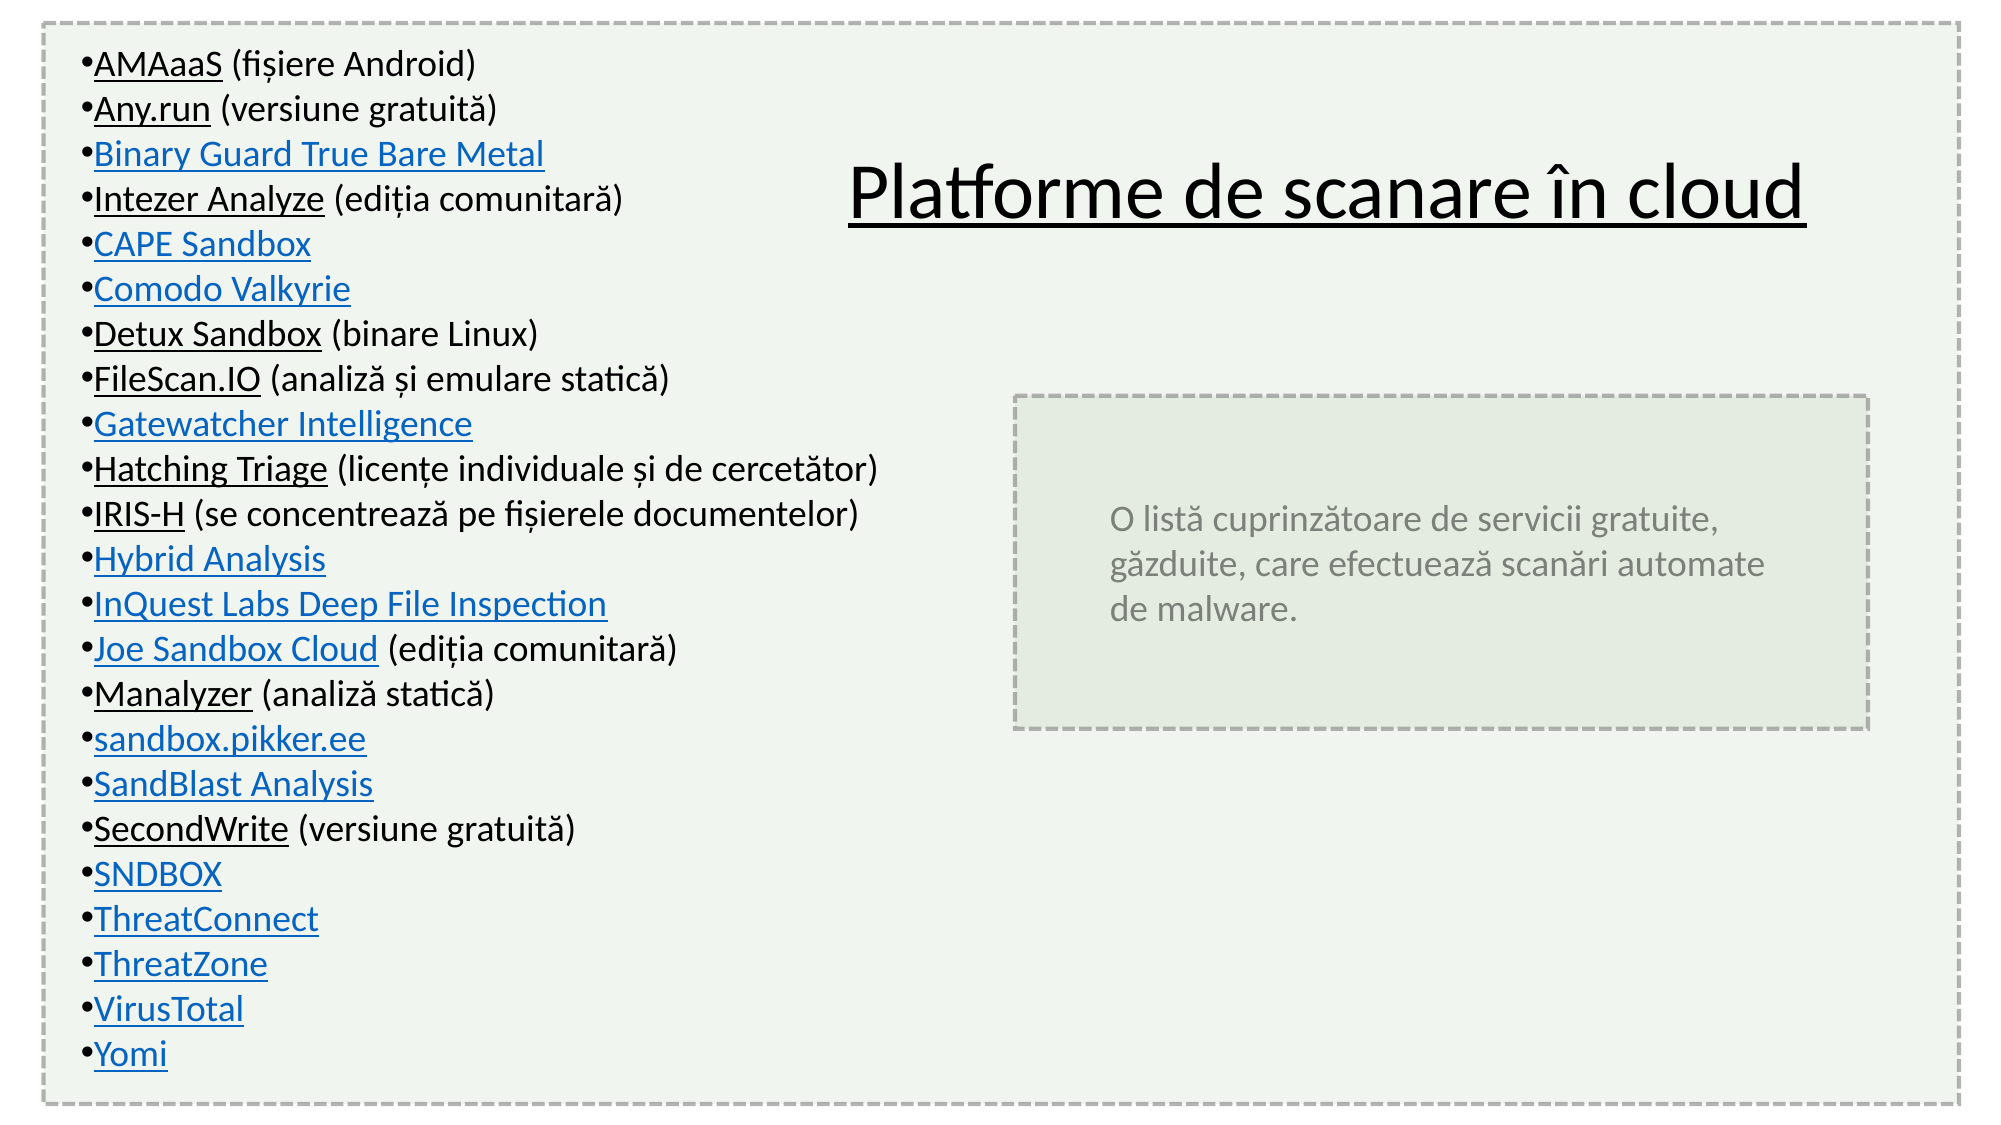

AMAaaS (fișiere Android)
Any.run (versiune gratuită)
Binary Guard True Bare Metal
Intezer Analyze (ediția comunitară)
CAPE Sandbox
Comodo Valkyrie
Detux Sandbox (binare Linux)
FileScan.IO (analiză și emulare statică)
Gatewatcher Intelligence
Hatching Triage (licențe individuale și de cercetător)
IRIS-H (se concentrează pe fișierele documentelor)
Hybrid Analysis
InQuest Labs Deep File Inspection
Joe Sandbox Cloud (ediția comunitară)
Manalyzer (analiză statică)
sandbox.pikker.ee
SandBlast Analysis
SecondWrite (versiune gratuită)
SNDBOX
ThreatConnect
ThreatZone
VirusTotal
Yomi
# Platforme de scanare în cloud

O listă cuprinzătoare de servicii gratuite, găzduite, care efectuează scanări automate de malware.